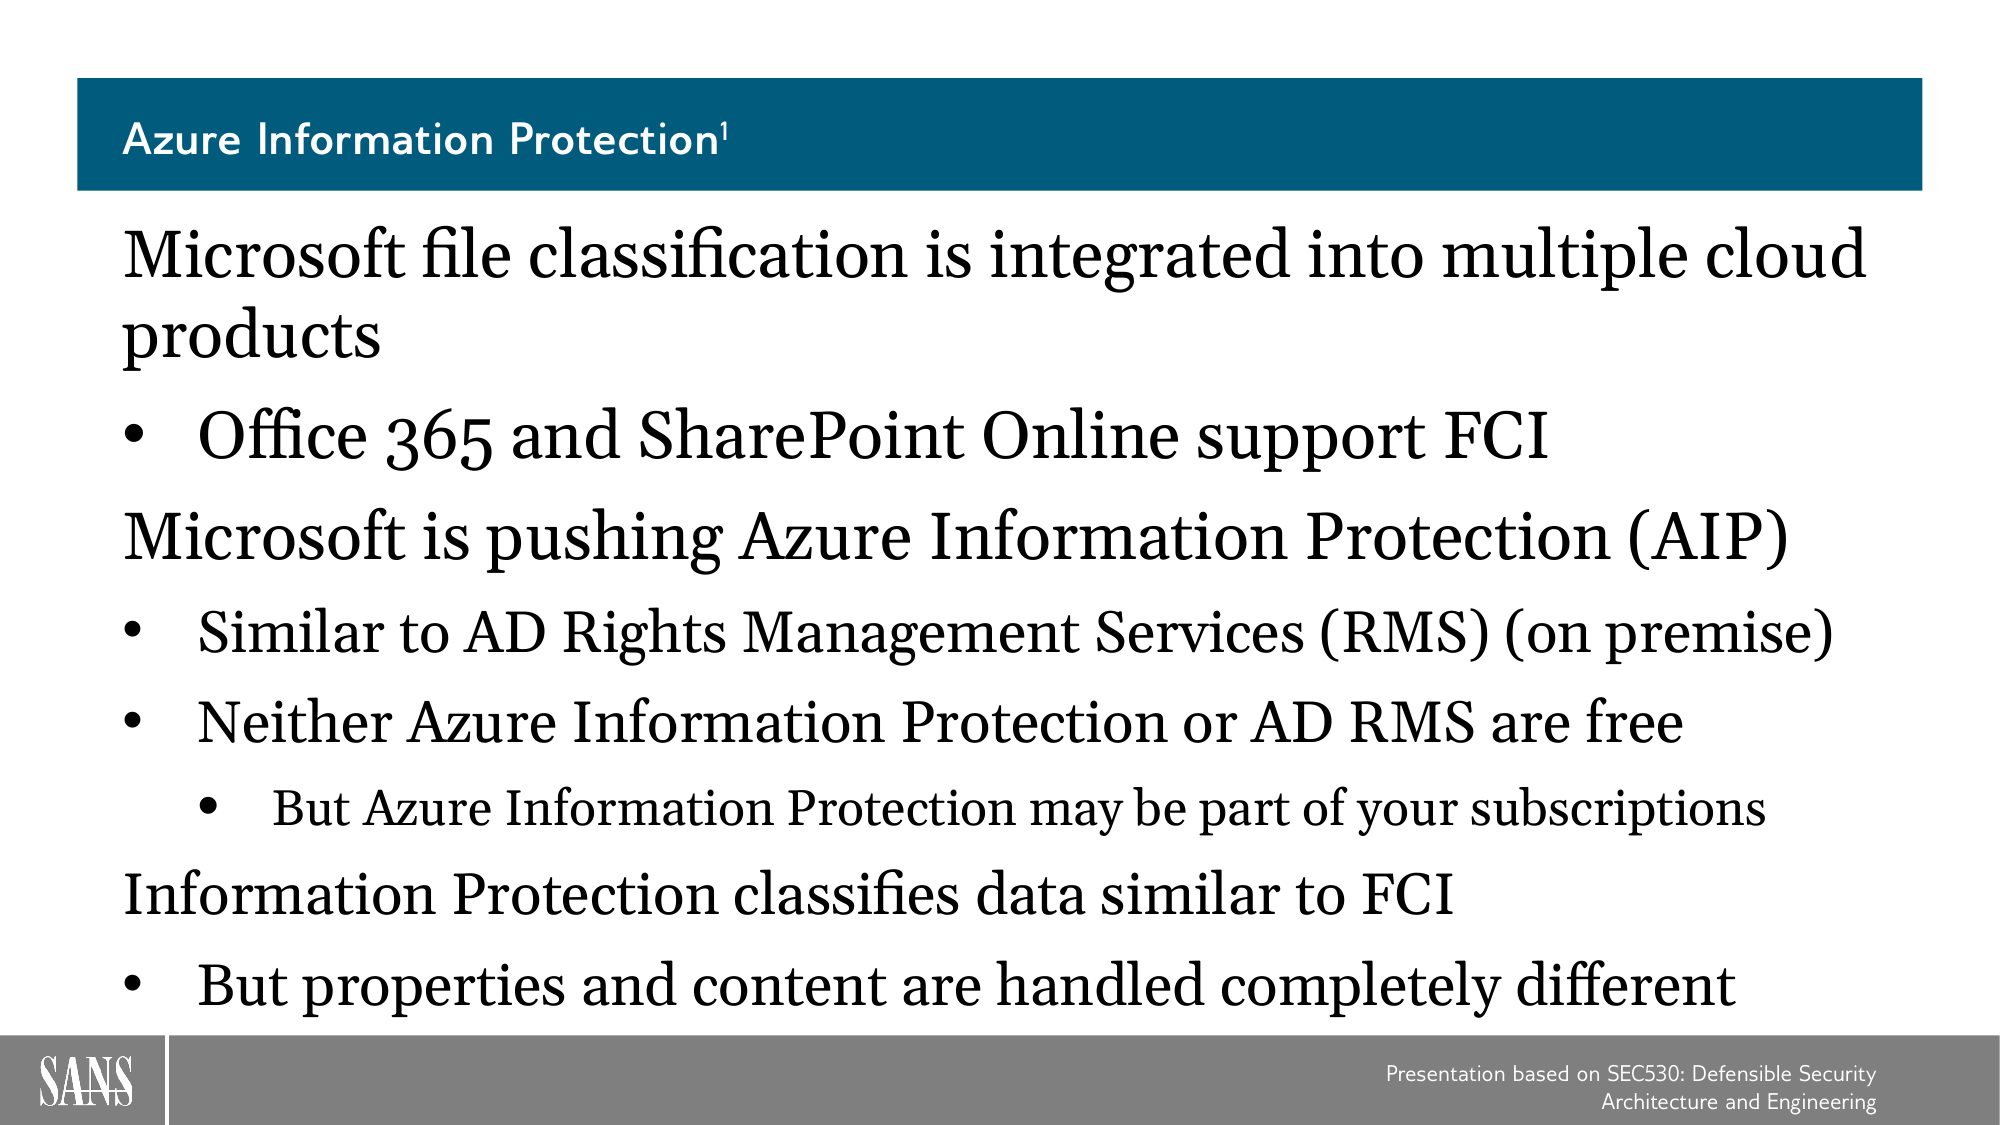

# Azure Information Protection1
Microsoft file classification is integrated into multiple cloud products
Office 365 and SharePoint Online support FCI
Microsoft is pushing Azure Information Protection (AIP)
Similar to AD Rights Management Services (RMS) (on premise)
Neither Azure Information Protection or AD RMS are free
But Azure Information Protection may be part of your subscriptions
Information Protection classifies data similar to FCI
But properties and content are handled completely different